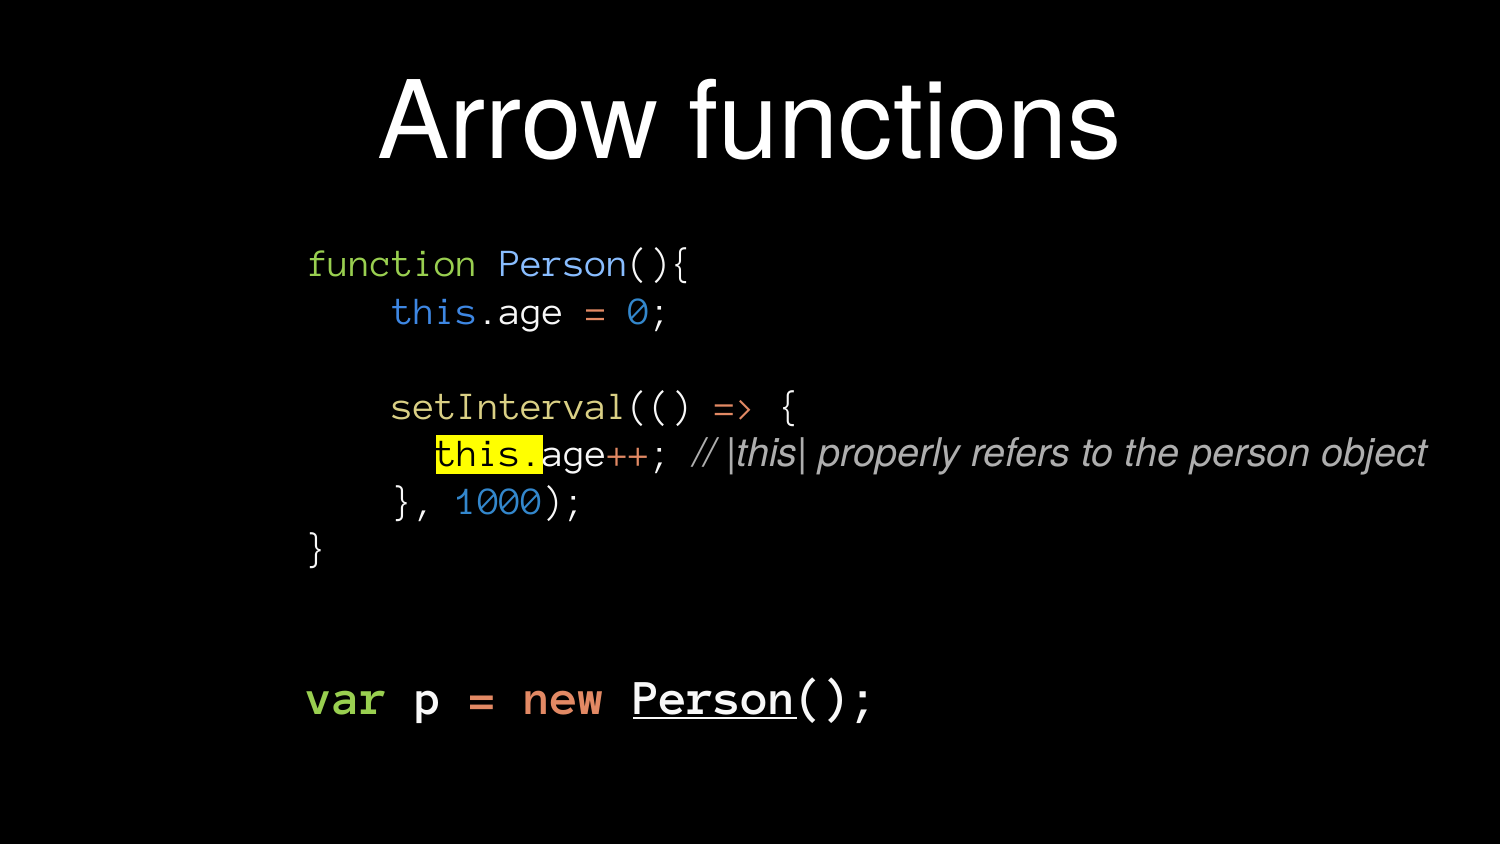

# Arrow functions
function Person(){
    this.age = 0;

    setInterval(() => {
      this.age++; // |this| properly refers to the person object
    }, 1000);
}

var p = new Person();